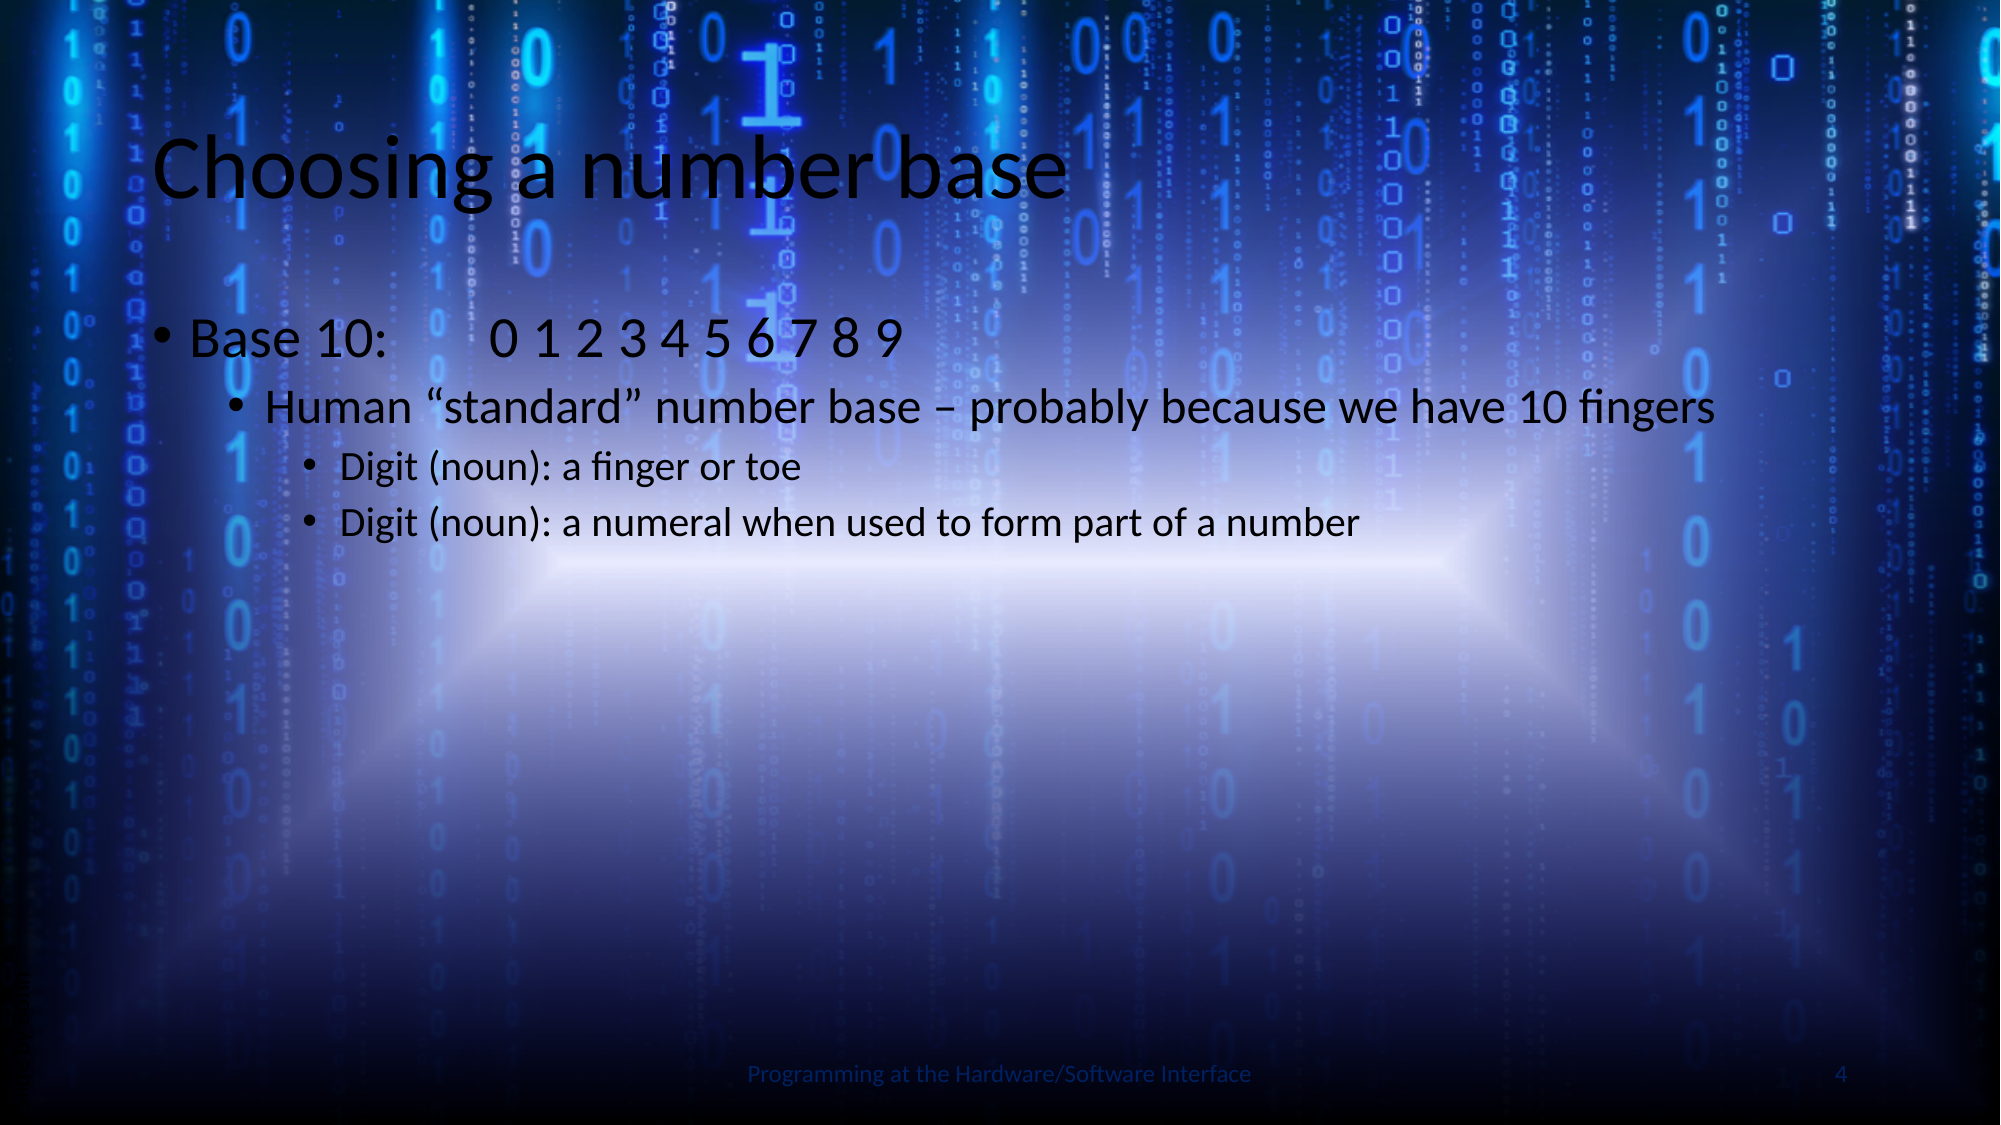

# Choosing a number base
Base 10: 	0 1 2 3 4 5 6 7 8 9
Human “standard” number base – probably because we have 10 fingers
Digit (noun): a finger or toe
Digit (noun): a numeral when used to form part of a number
Slide by Bohn
Programming at the Hardware/Software Interface
4